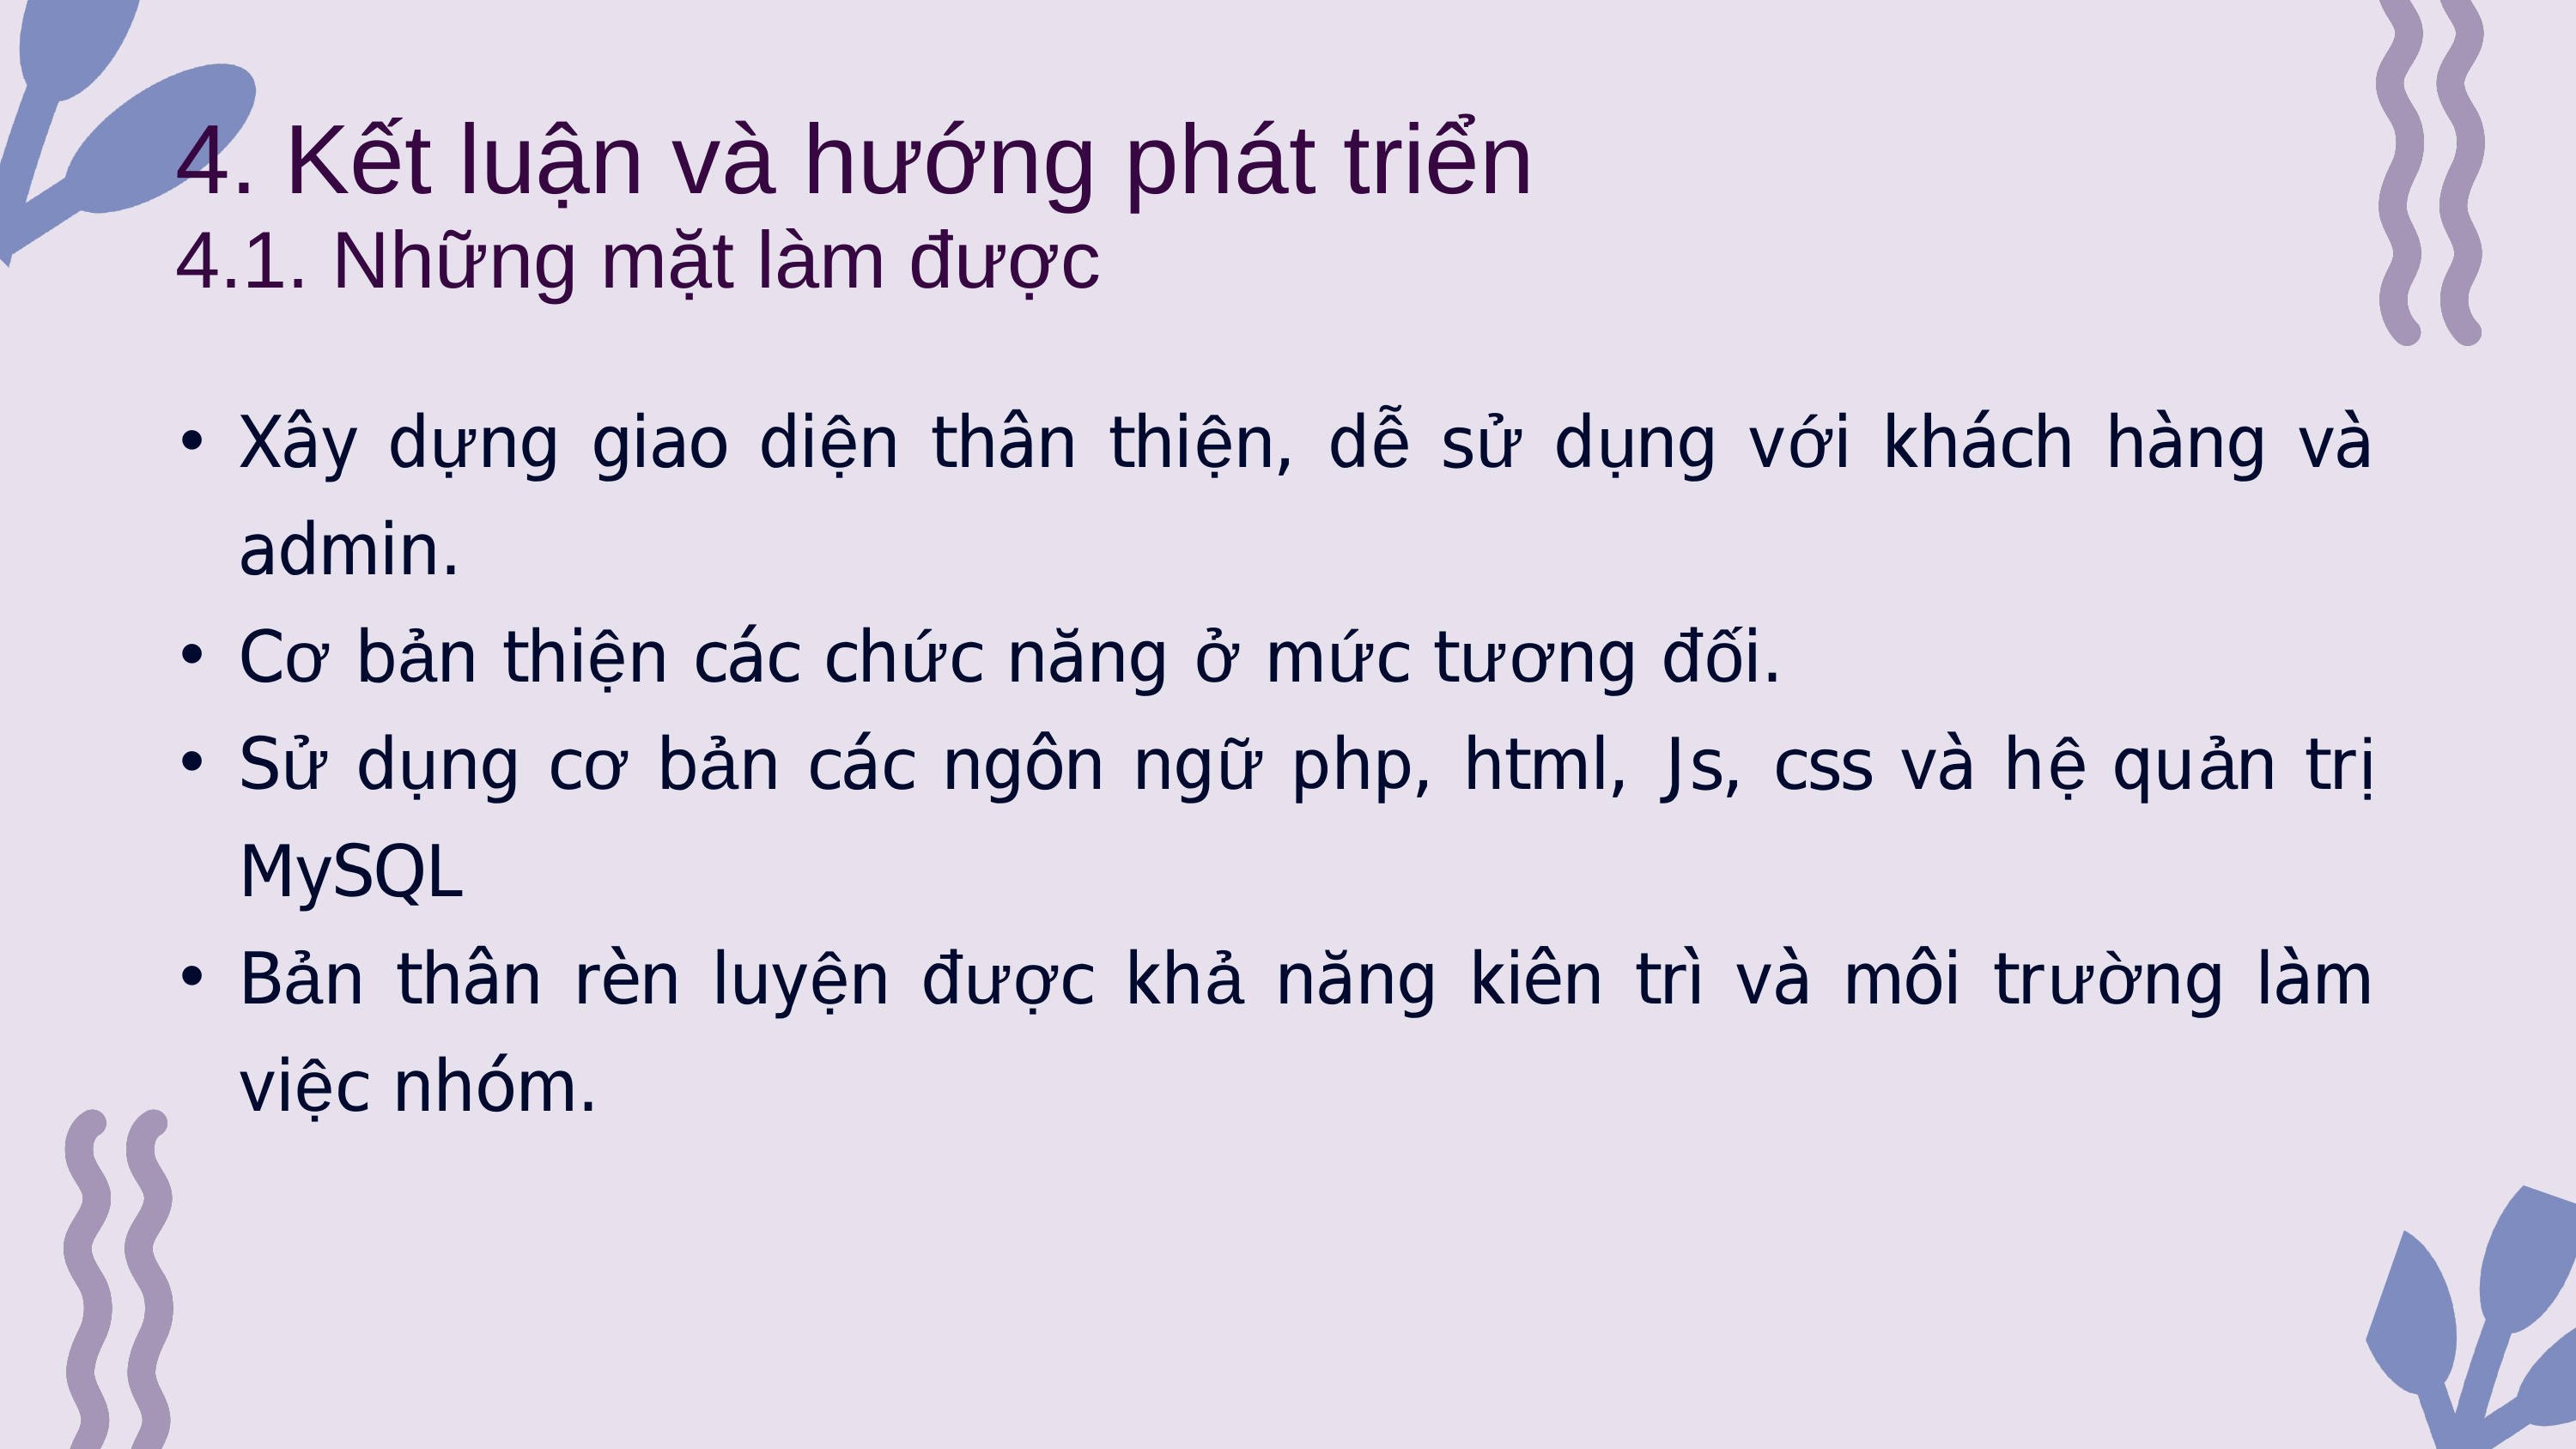

4. Kết luận và hướng phát triển
4.1. Những mặt làm được
Xây dựng giao diện thân thiện, dễ sử dụng với khách hàng và admin.
Cơ bản thiện các chức năng ở mức tương đối.
Sử dụng cơ bản các ngôn ngữ php, html, Js, css và hệ quản trị MySQL
Bản thân rèn luyện được khả năng kiên trì và môi trường làm việc nhóm.